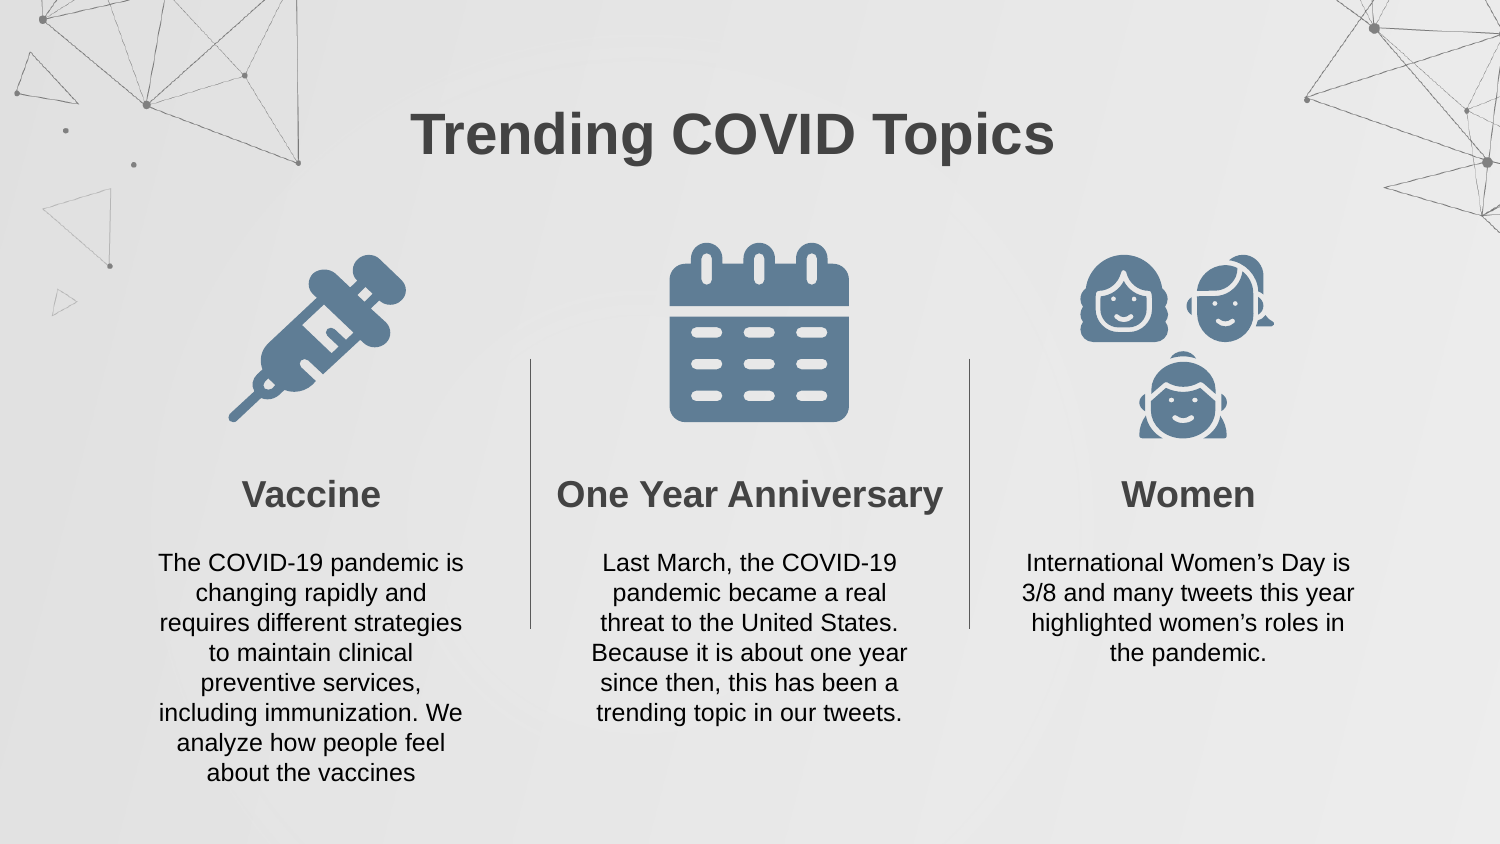

Trending COVID Topics

# Vaccine
One Year Anniversary
Women
The COVID-19 pandemic is changing rapidly and requires different strategies to maintain clinical preventive services, including immunization. We analyze how people feel about the vaccines
International Women’s Day is 3/8 and many tweets this year highlighted women’s roles in the pandemic.
Last March, the COVID-19 pandemic became a real threat to the United States. Because it is about one year since then, this has been a trending topic in our tweets.